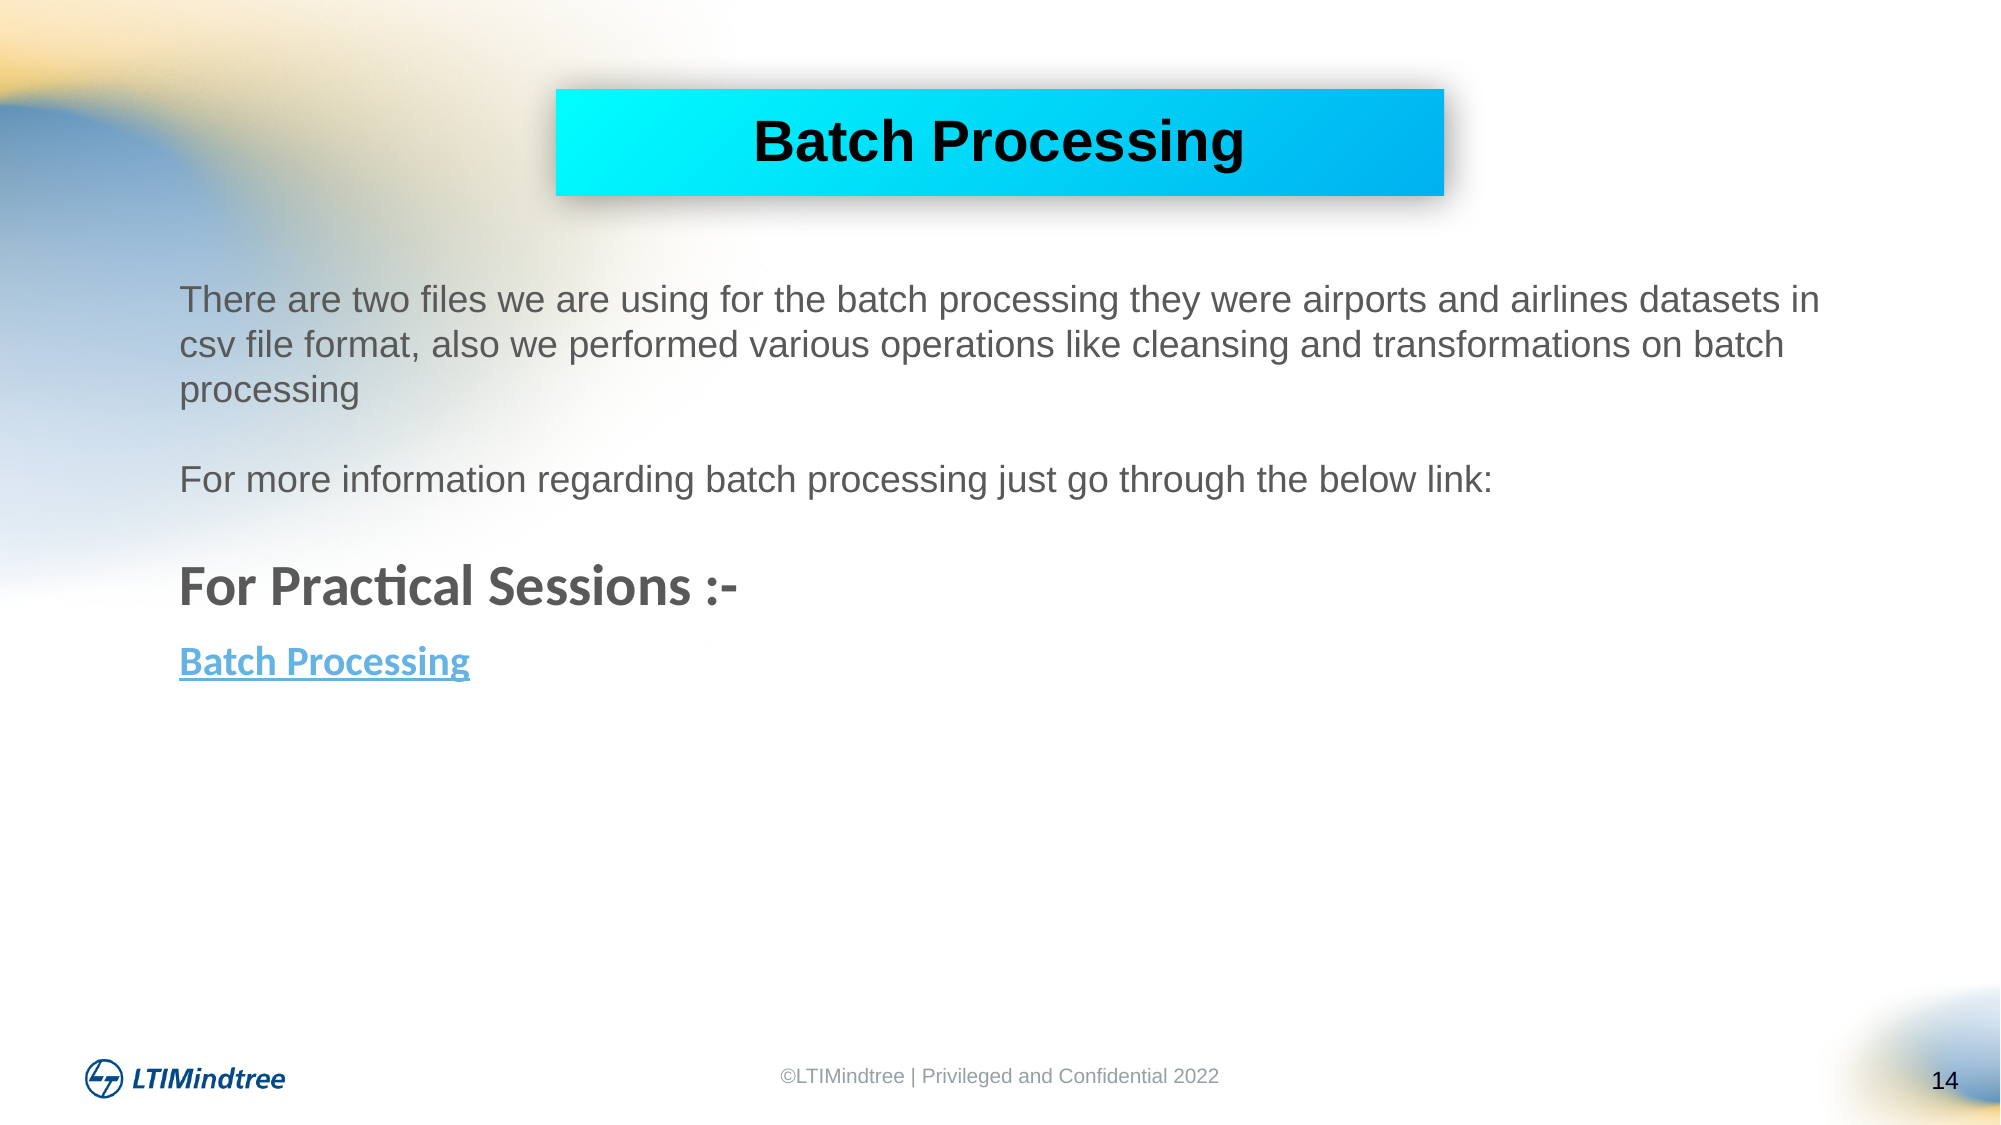

Batch Processing

There are two files we are using for the batch processing they were airports and airlines datasets in csv file format, also we performed various operations like cleansing and transformations on batch processing

For more information regarding batch processing just go through the below link:

For Practical Sessions :-
Batch Processing